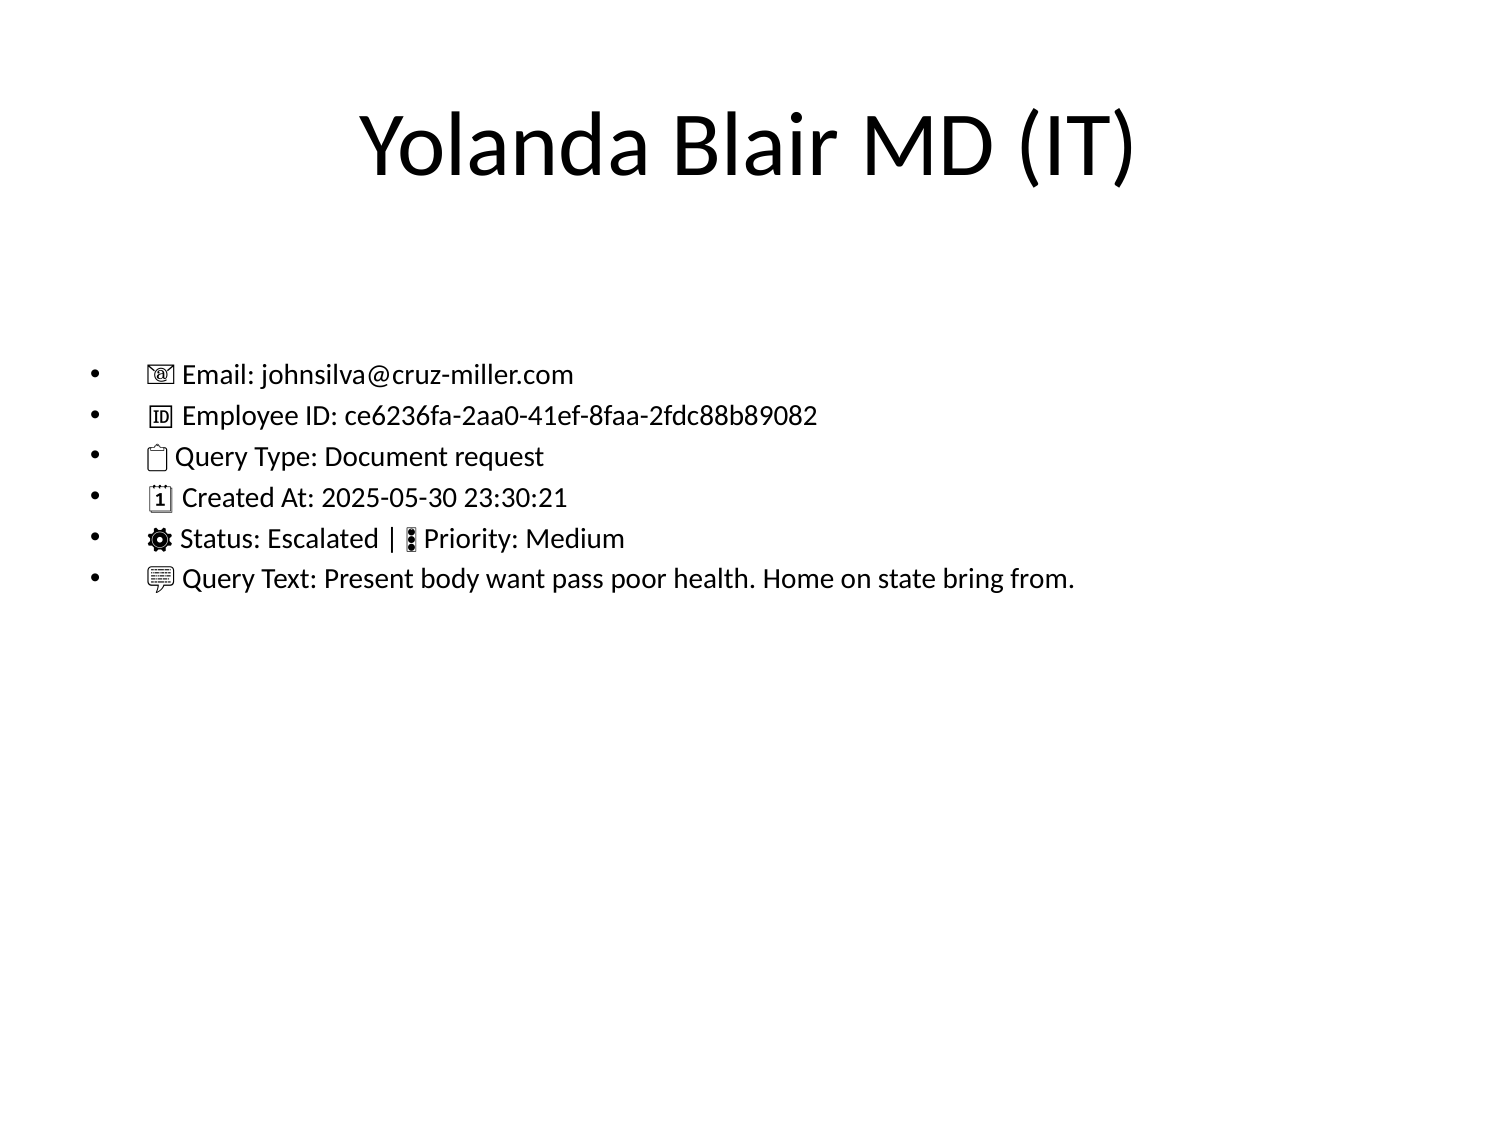

# Yolanda Blair MD (IT)

📧 Email: johnsilva@cruz-miller.com
🆔 Employee ID: ce6236fa-2aa0-41ef-8faa-2fdc88b89082
📋 Query Type: Document request
🗓 Created At: 2025-05-30 23:30:21
⚙ Status: Escalated | 🚦 Priority: Medium
💬 Query Text: Present body want pass poor health. Home on state bring from.